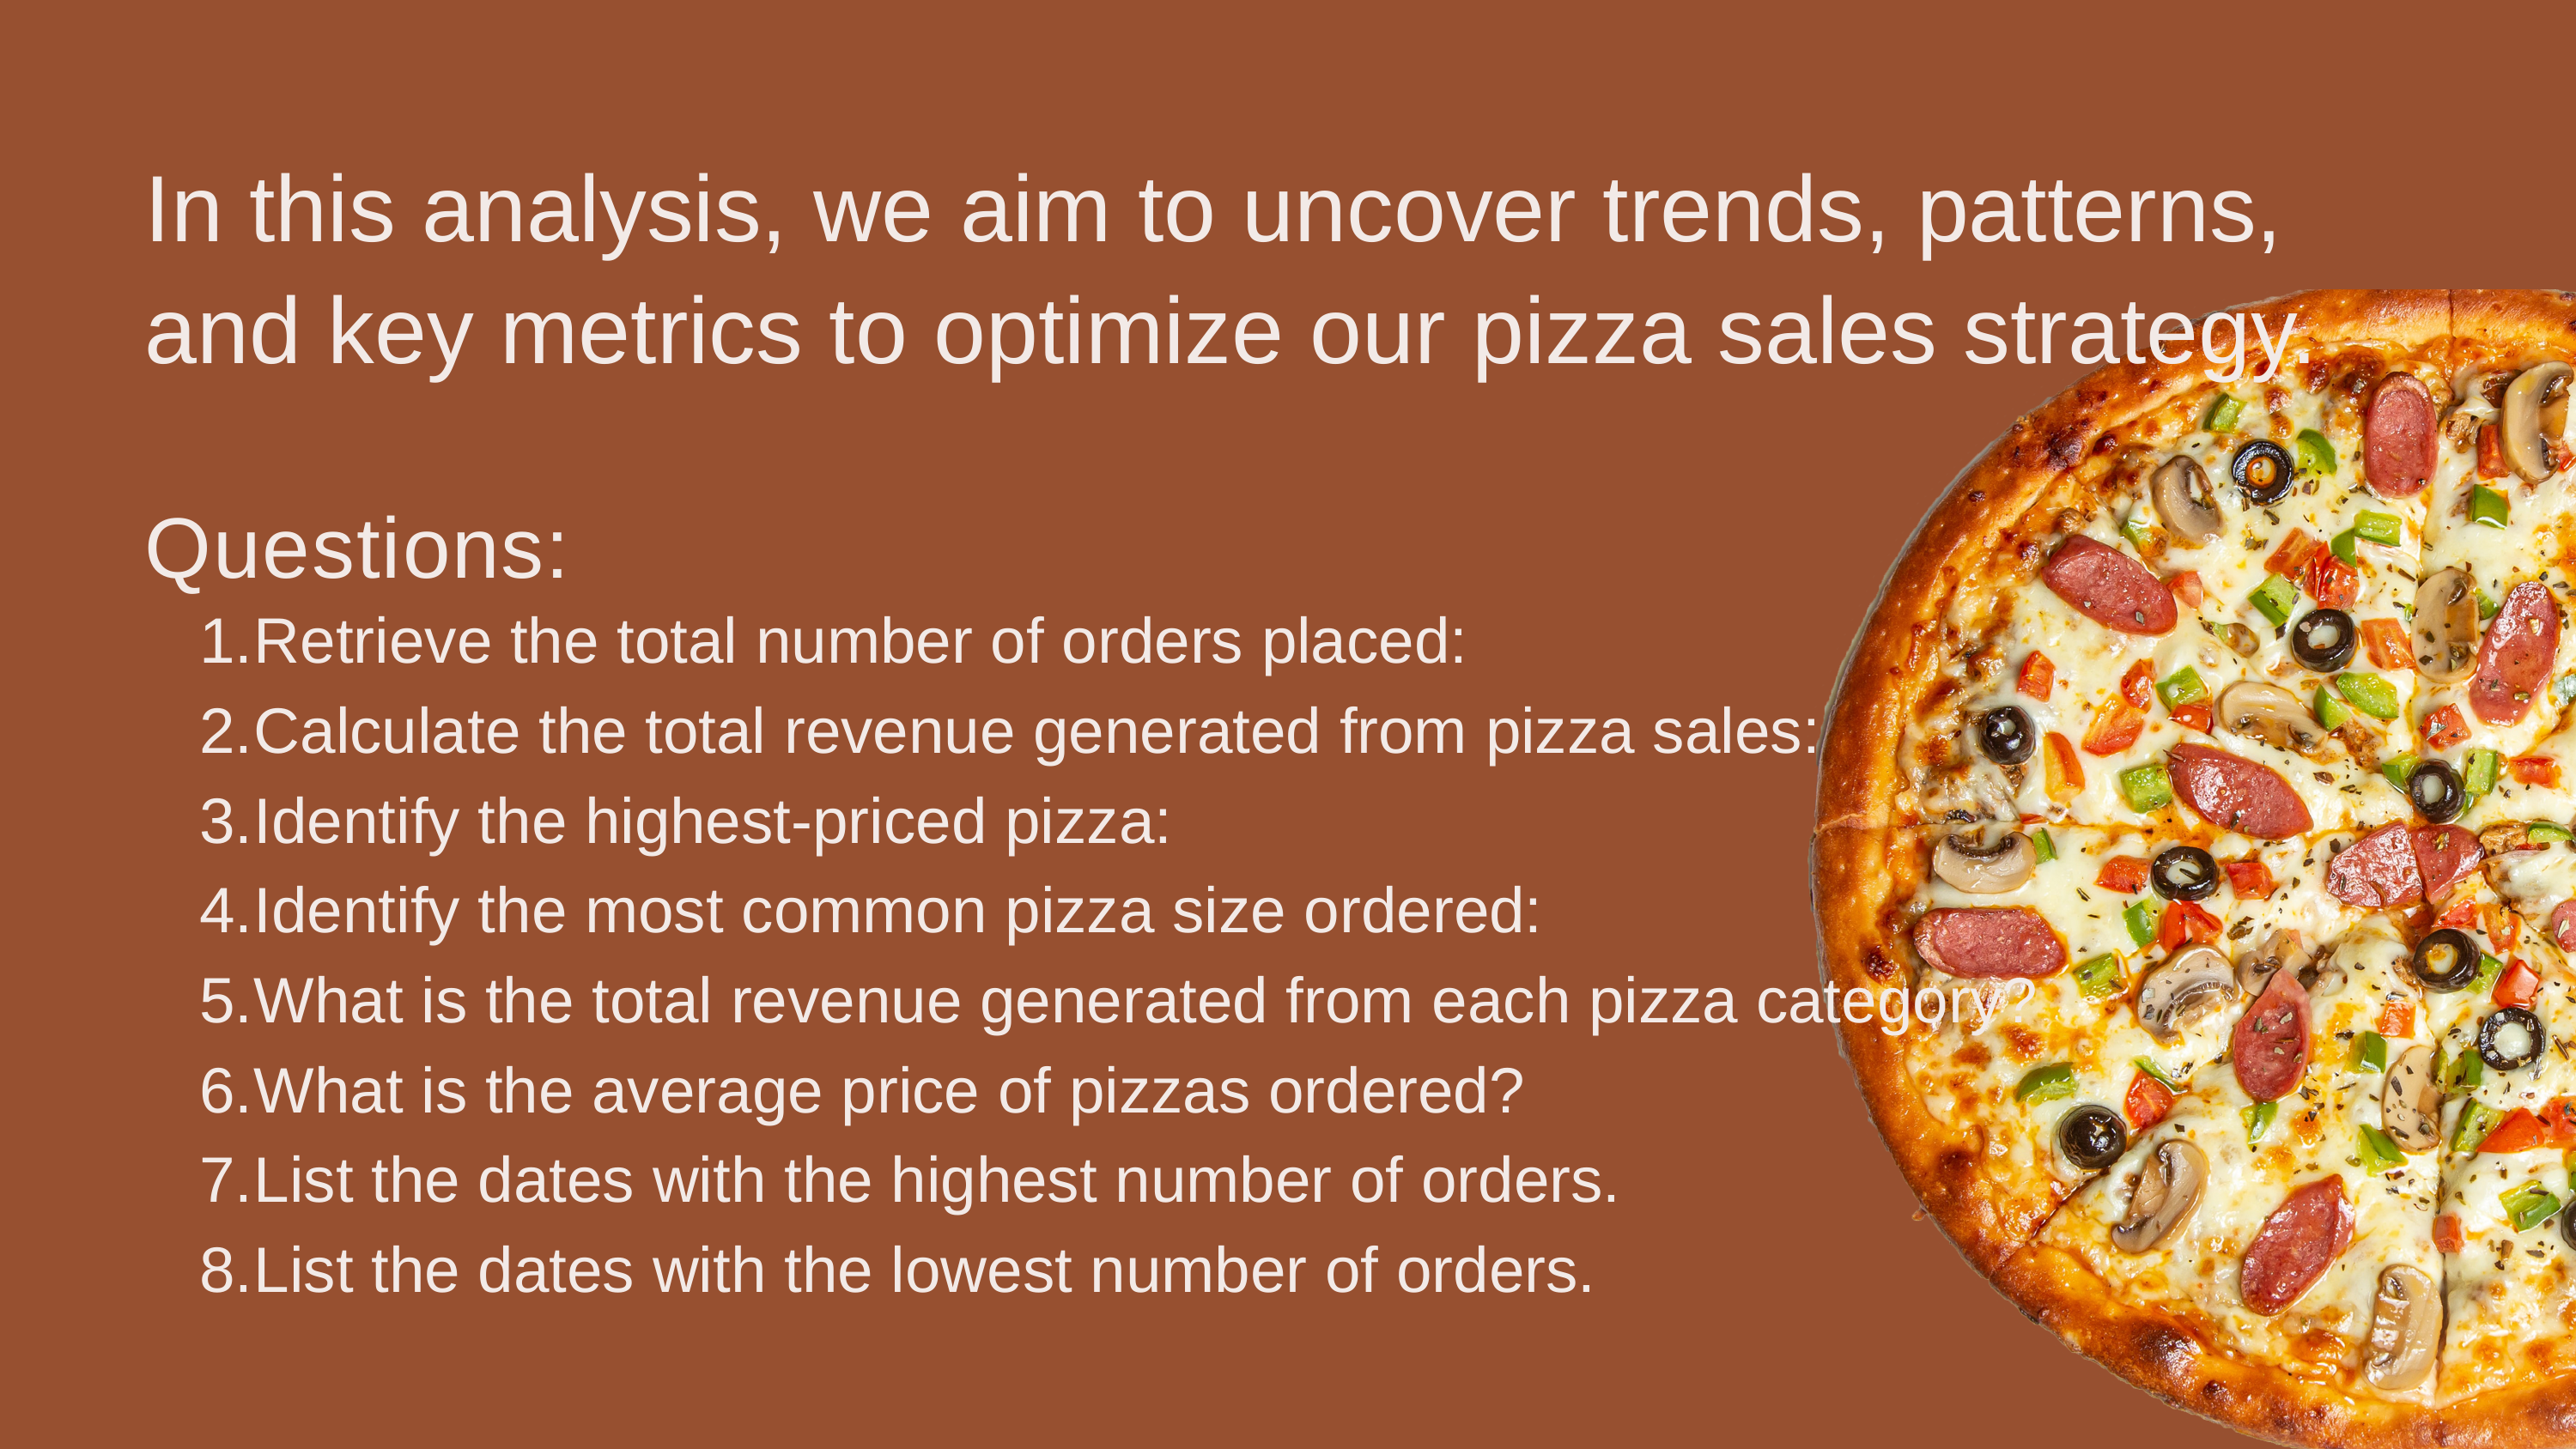

In this analysis, we aim to uncover trends, patterns, and key metrics to optimize our pizza sales strategy.

Questions:

Retrieve the total number of orders placed:
Calculate the total revenue generated from pizza sales:
Identify the highest-priced pizza:
Identify the most common pizza size ordered:
What is the total revenue generated from each pizza category?
What is the average price of pizzas ordered?
List the dates with the highest number of orders.
List the dates with the lowest number of orders.